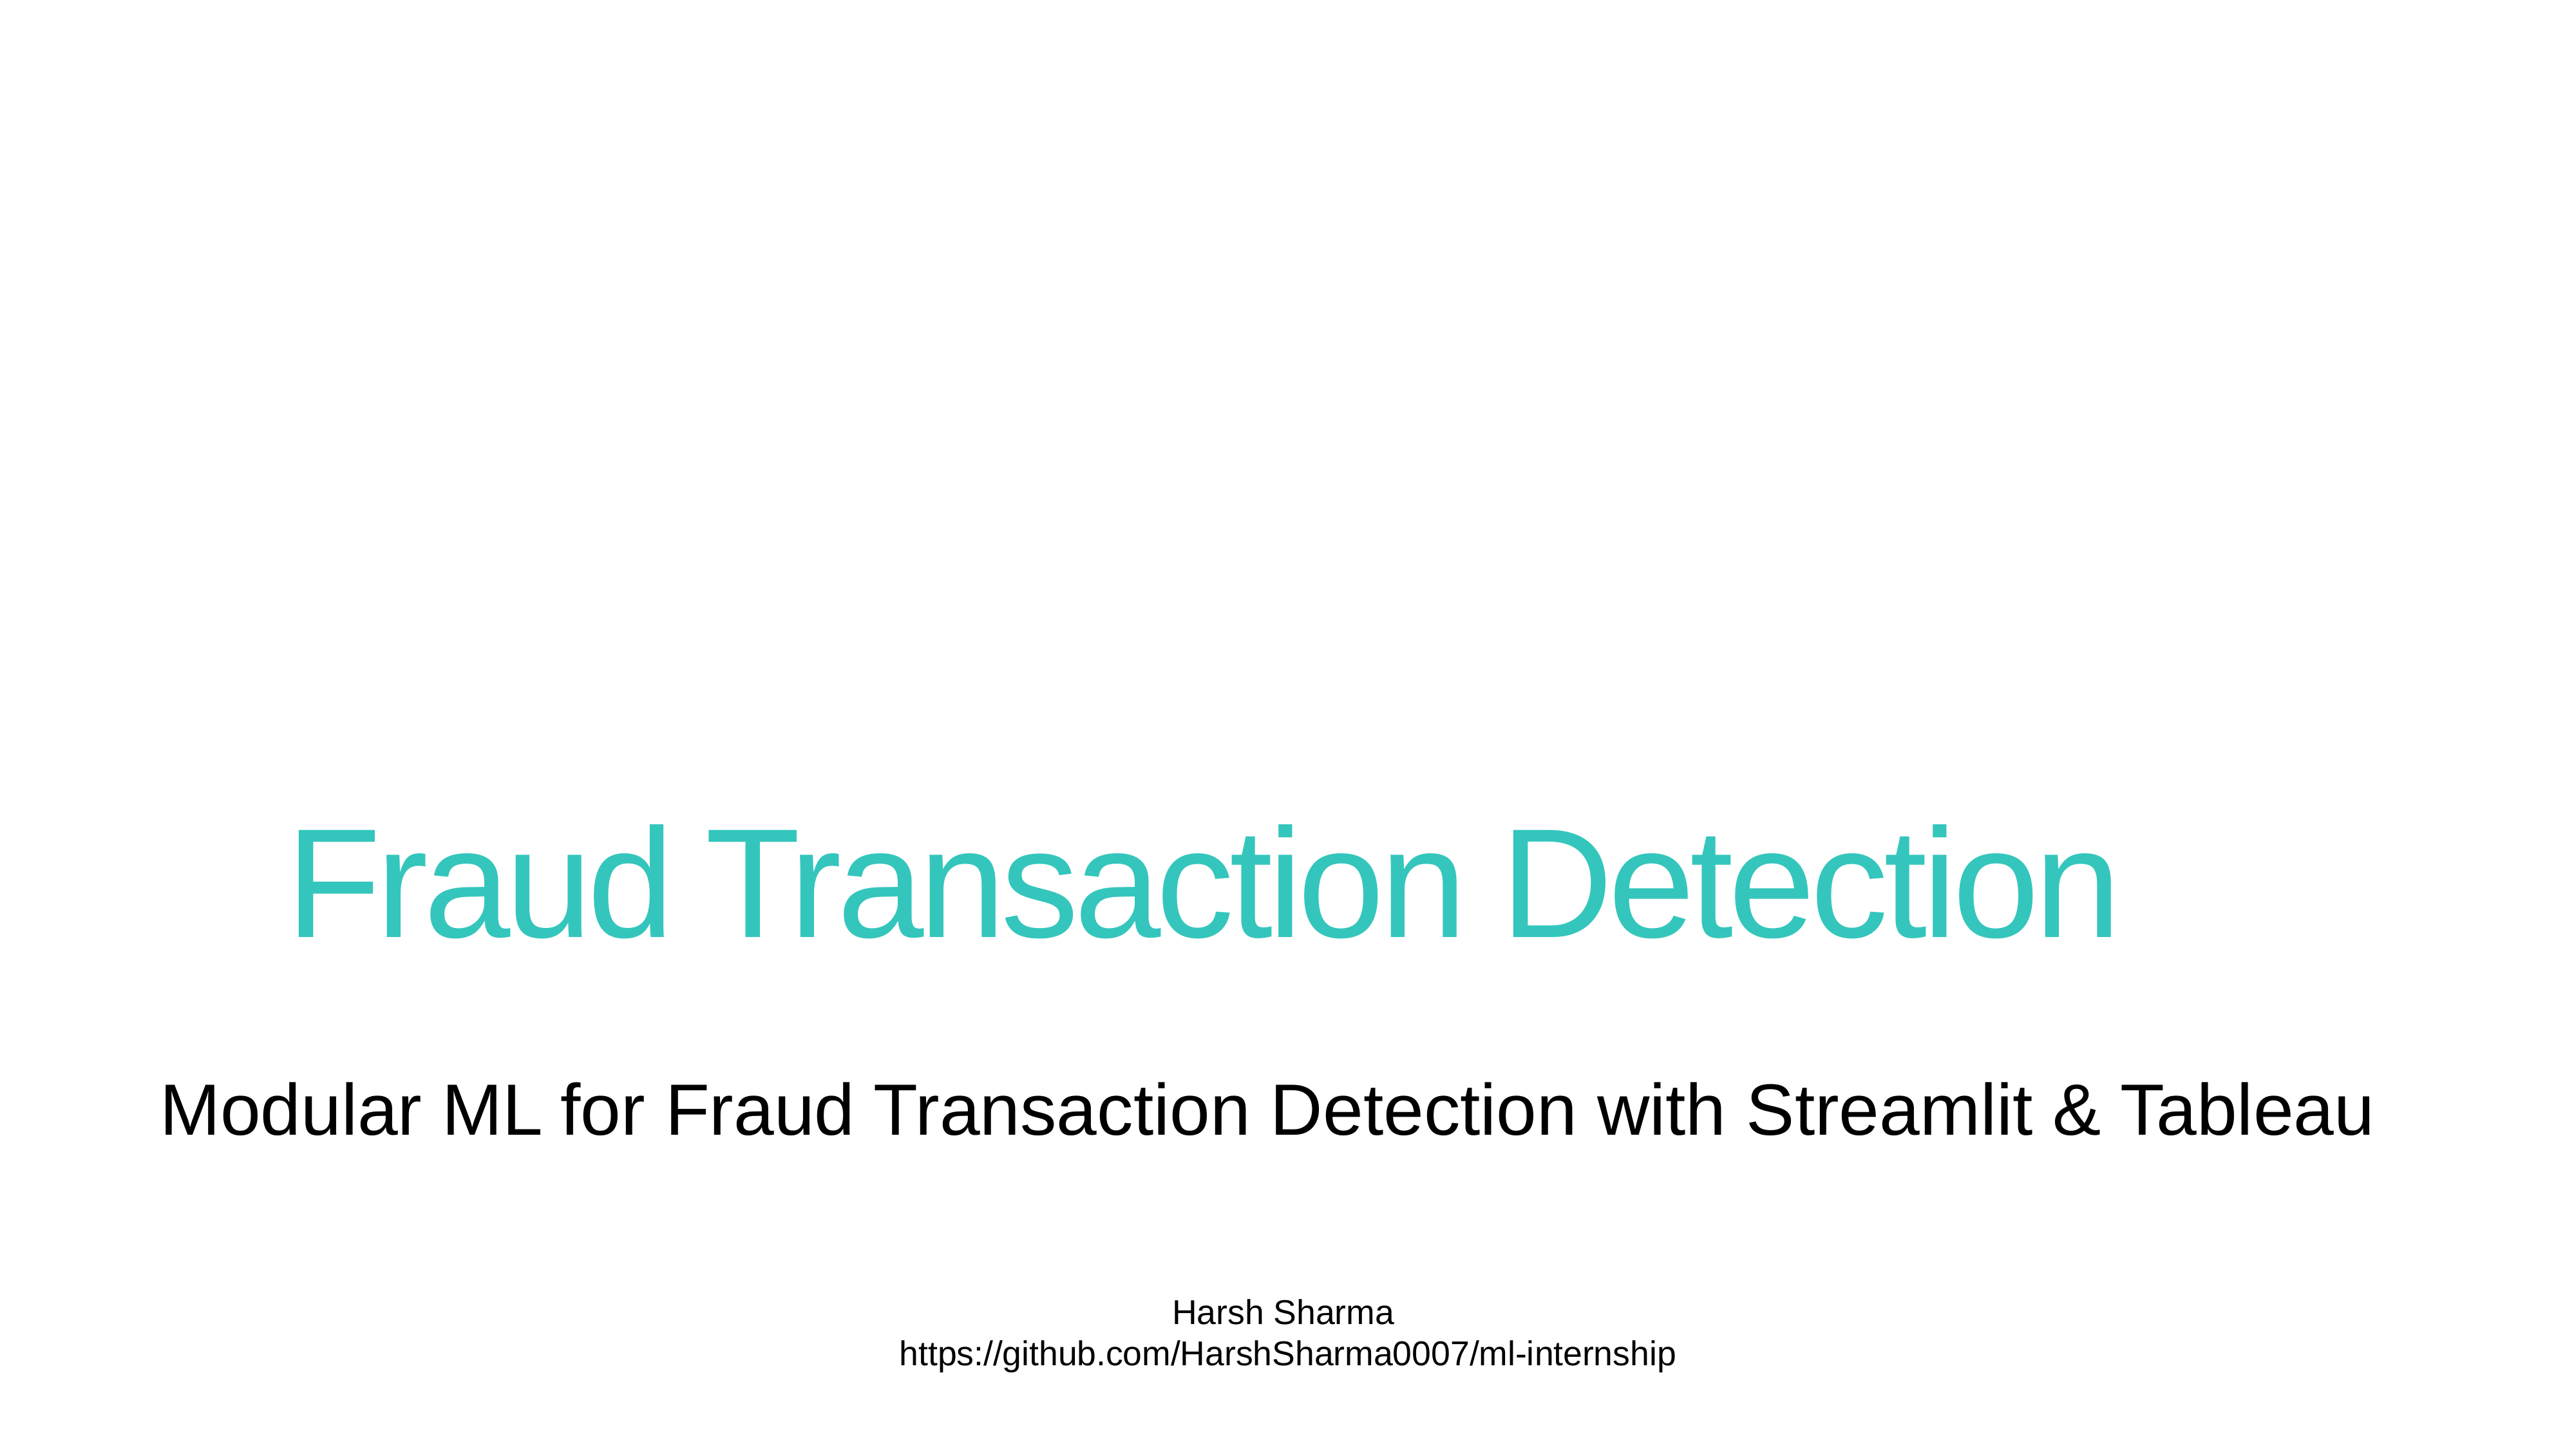

# Fraud Transaction Detection
Modular ML for Fraud Transaction Detection with Streamlit & Tableau
Harsh Sharma
https://github.com/HarshSharma0007/ml-internship